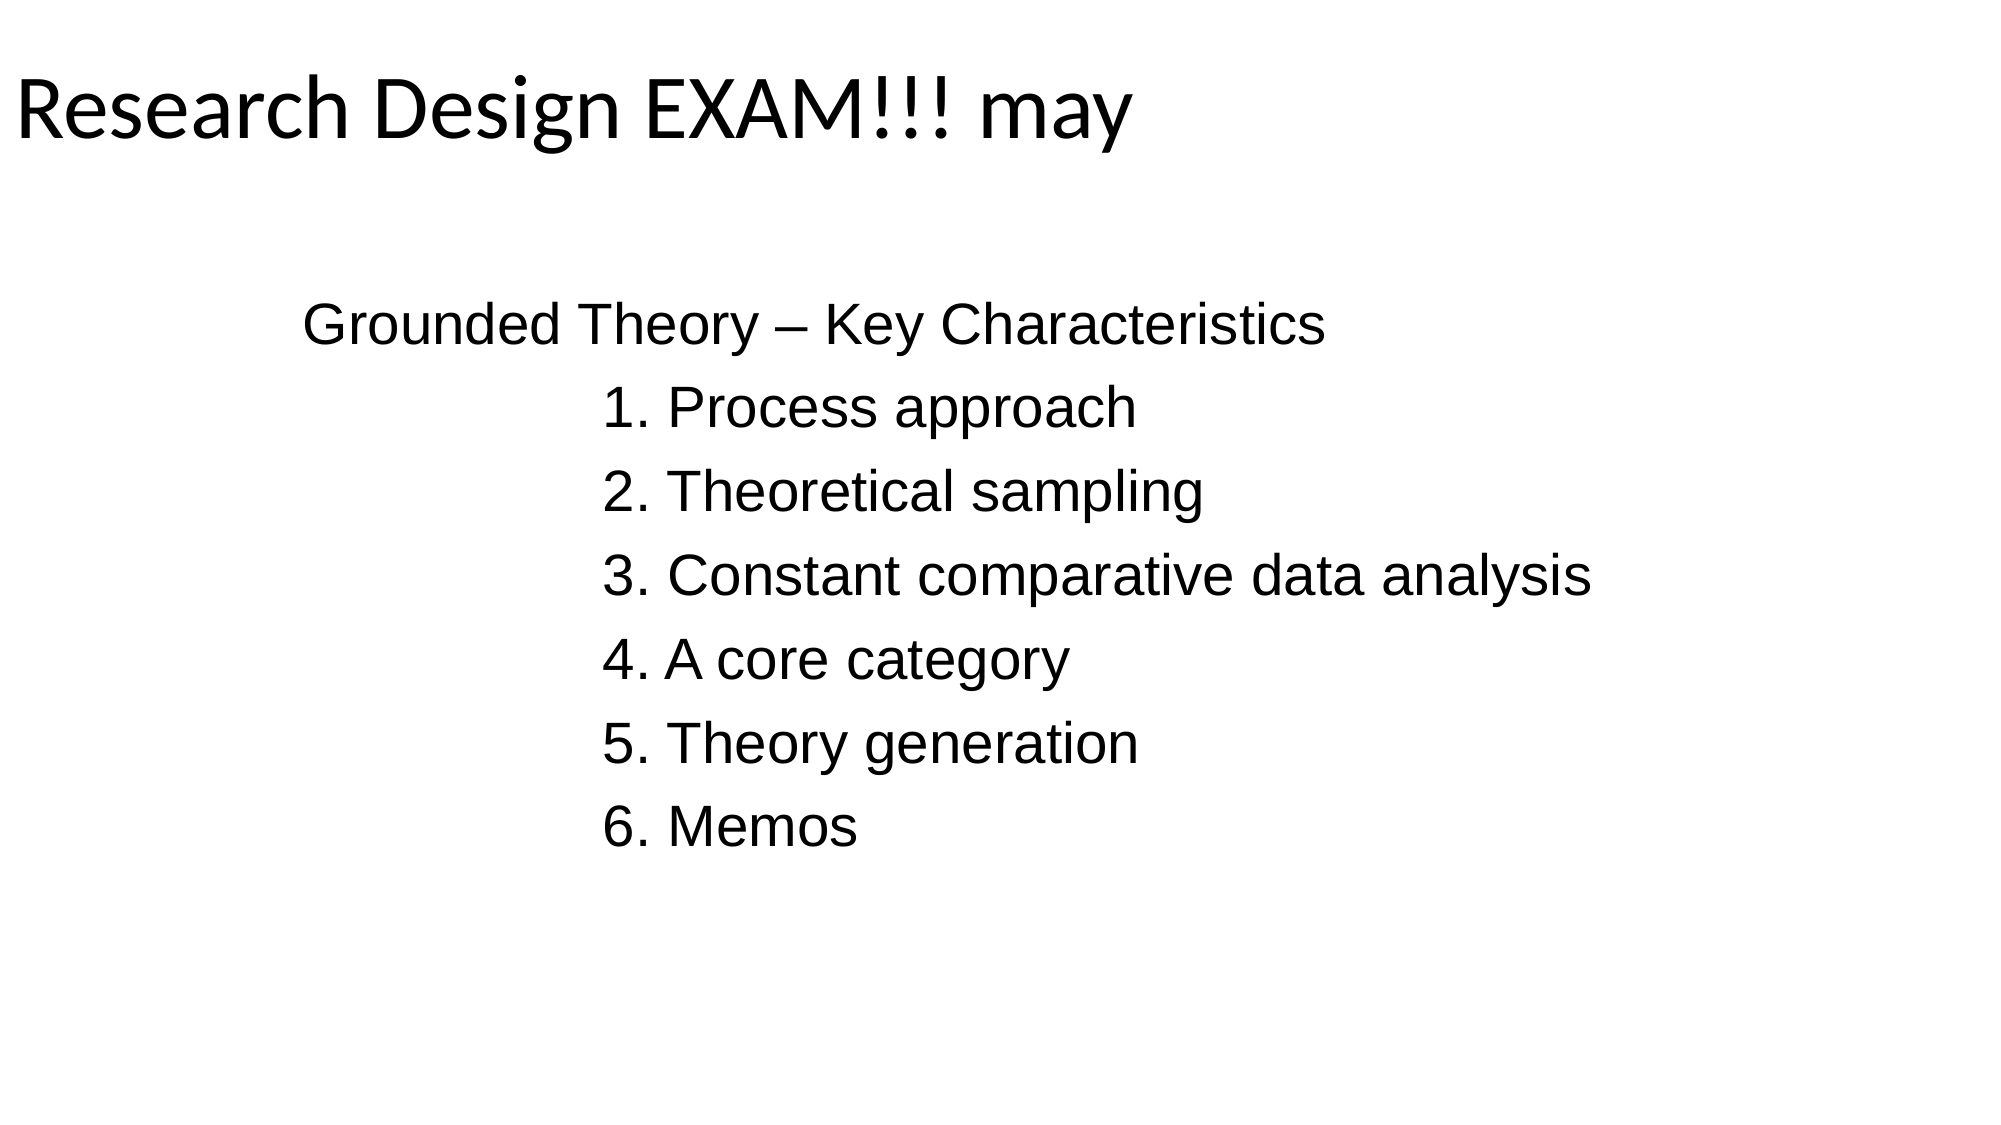

# Research Design EXAM!!! may
Grounded Theory – Key Characteristics
		1. Process approach
		2. Theoretical sampling
		3. Constant comparative data analysis
		4. A core category
		5. Theory generation
		6. Memos